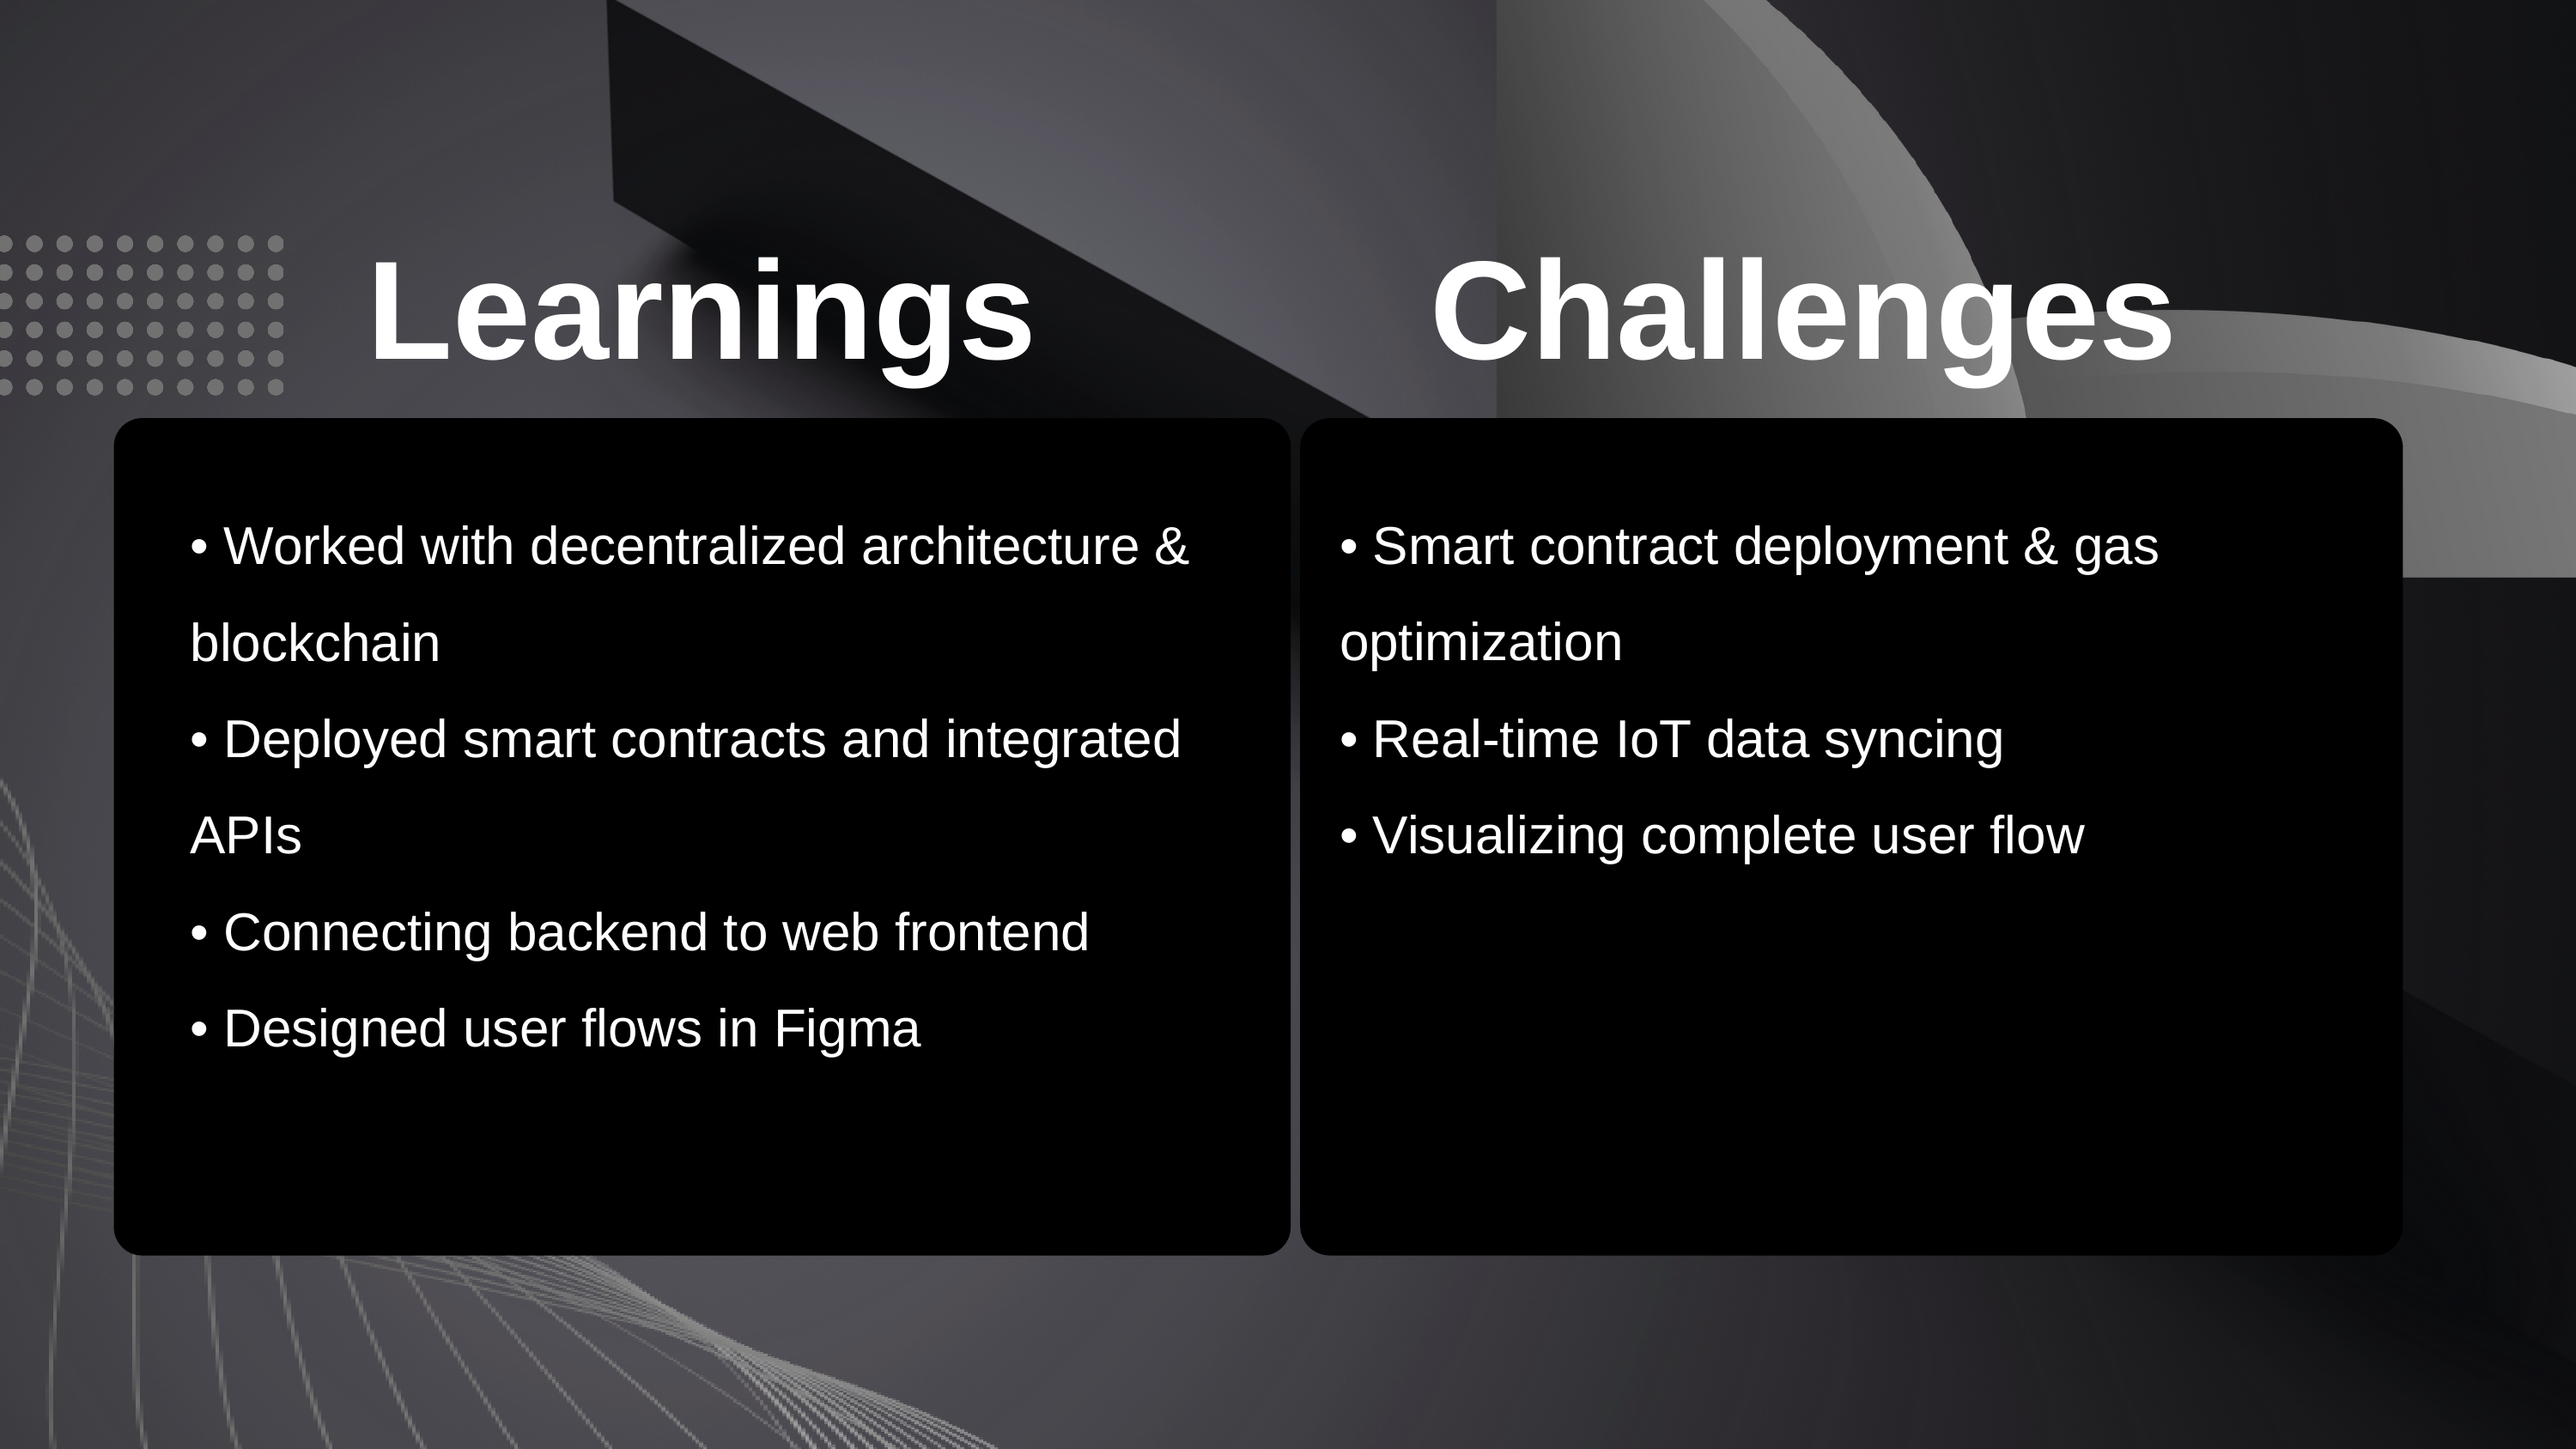

Learnings
Challenges

• Smart contract deployment & gas optimization
• Real-time IoT data syncing
• Visualizing complete user flow

• Worked with decentralized architecture & blockchain
• Deployed smart contracts and integrated APIs
• Connecting backend to web frontend
• Designed user flows in Figma